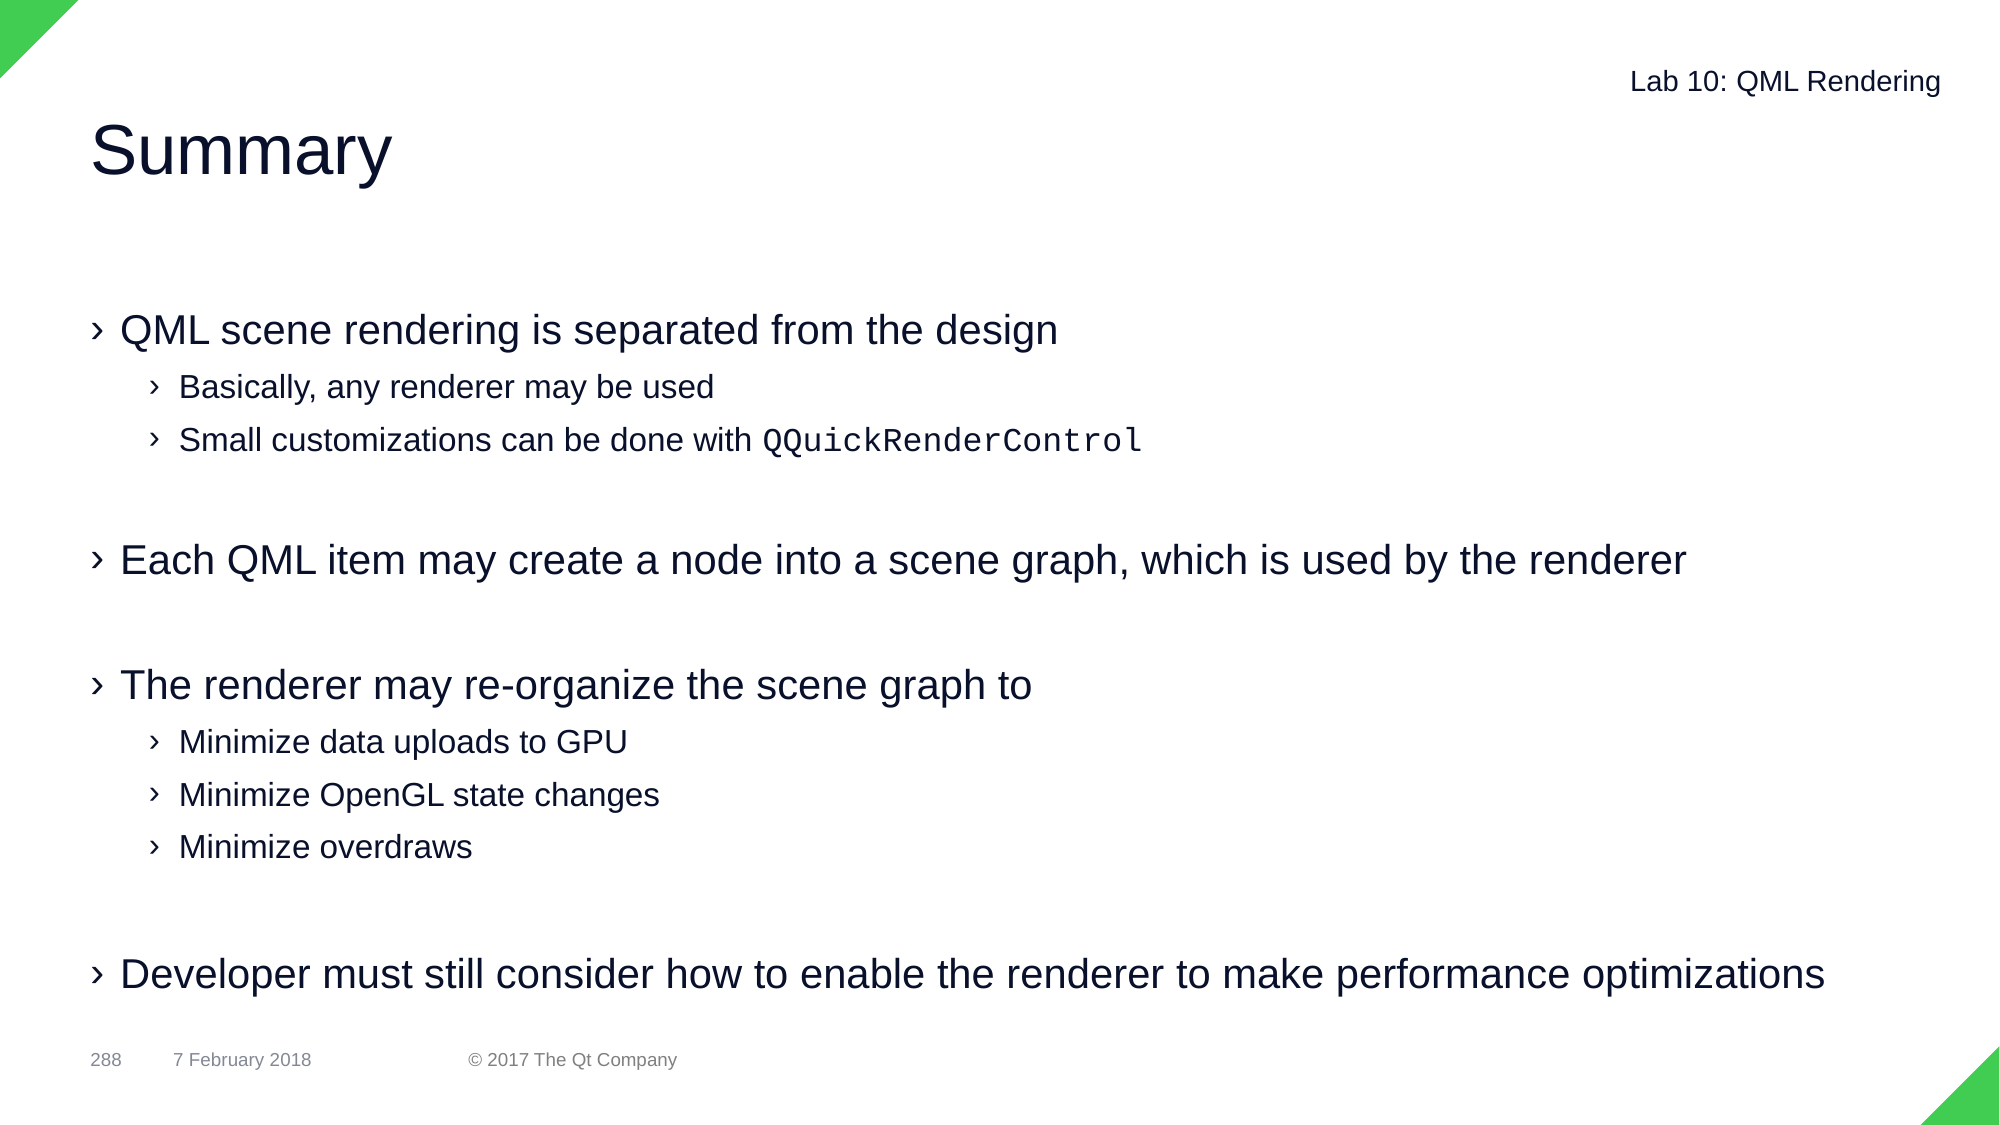

Lab 10: QML Rendering
# Summary
QML scene rendering is separated from the design
Basically, any renderer may be used
Small customizations can be done with QQuickRenderControl

Each QML item may create a node into a scene graph, which is used by the renderer

The renderer may re-organize the scene graph to
Minimize data uploads to GPU
Minimize OpenGL state changes
Minimize overdraws

Developer must still consider how to enable the renderer to make performance optimizations
288
7 February 2018
© 2017 The Qt Company